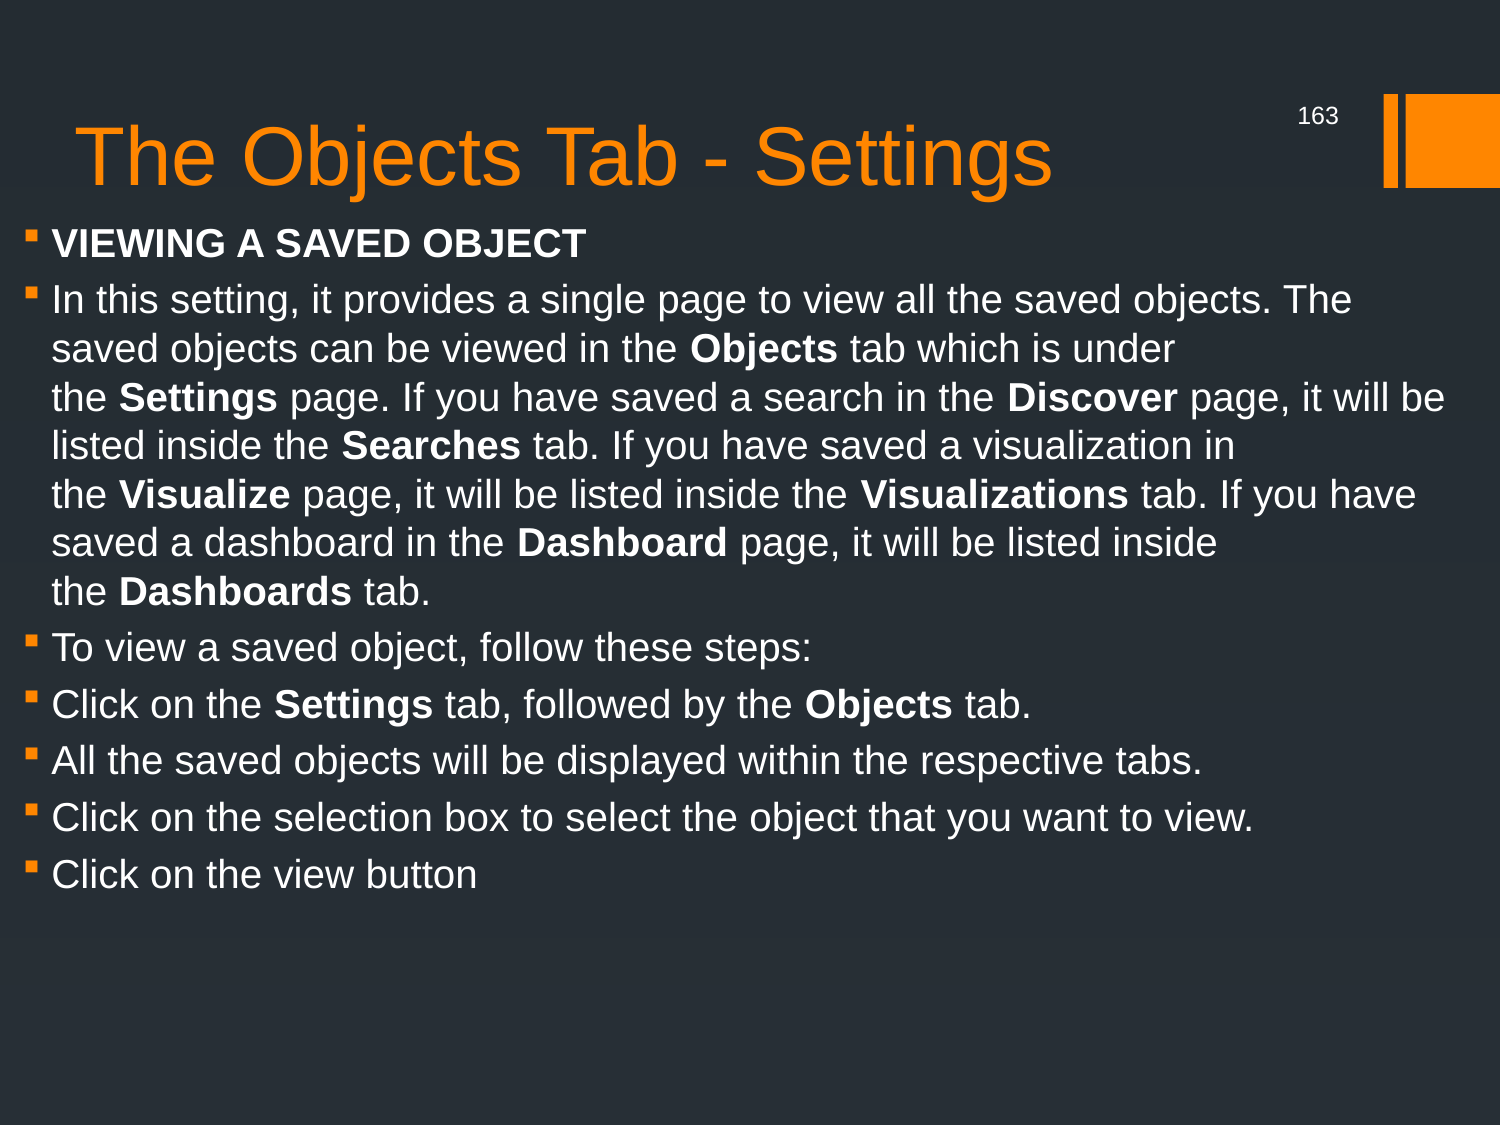

# The Objects Tab - Settings
163
VIEWING A SAVED OBJECT
In this setting, it provides a single page to view all the saved objects. The saved objects can be viewed in the Objects tab which is under the Settings page. If you have saved a search in the Discover page, it will be listed inside the Searches tab. If you have saved a visualization in the Visualize page, it will be listed inside the Visualizations tab. If you have saved a dashboard in the Dashboard page, it will be listed inside the Dashboards tab.
To view a saved object, follow these steps:
Click on the Settings tab, followed by the Objects tab.
All the saved objects will be displayed within the respective tabs.
Click on the selection box to select the object that you want to view.
Click on the view button